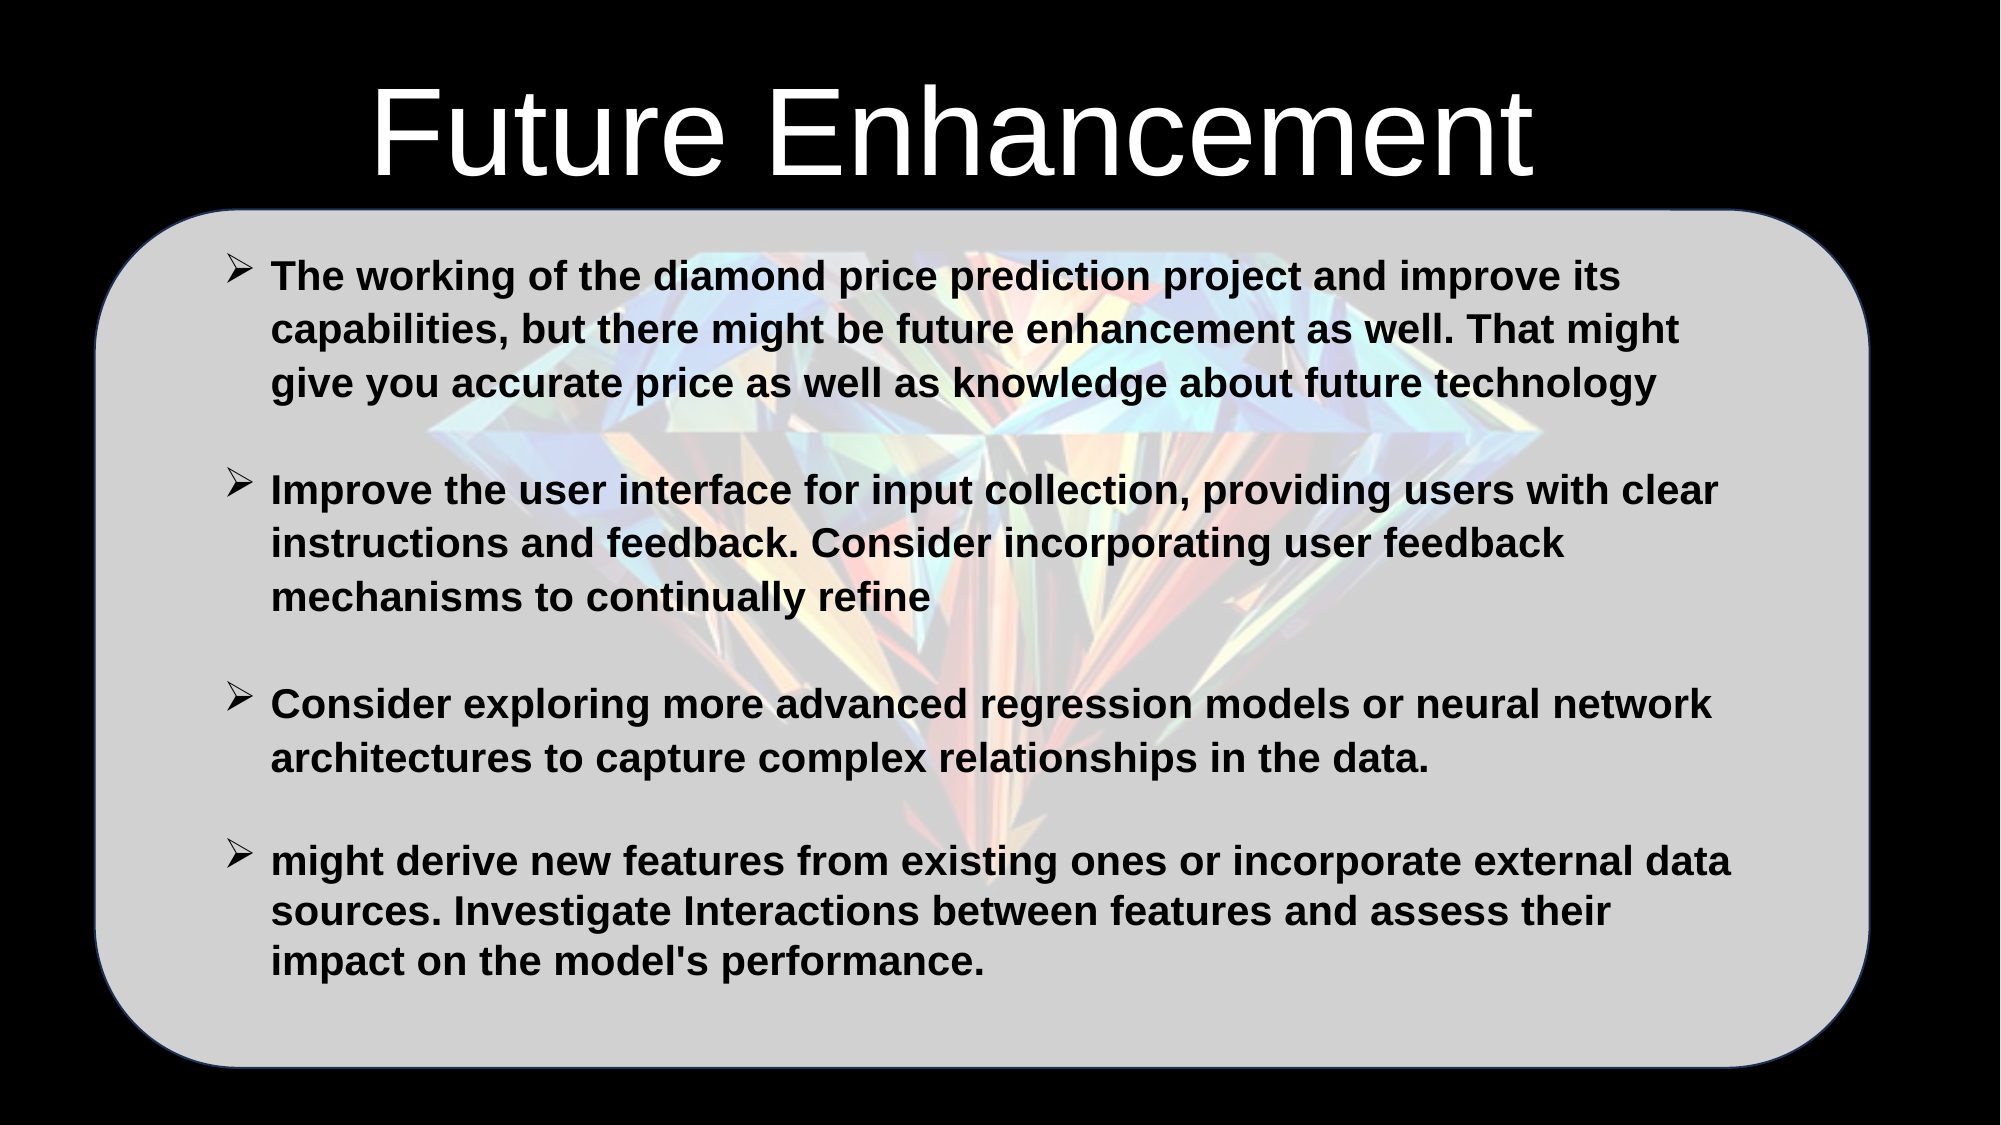

Future Enhancement

The working of the diamond price prediction project and improve its capabilities, but there might be future enhancement as well. That might give you accurate price as well as knowledge about future technology

Improve the user interface for input collection, providing users with clear instructions and feedback. Consider incorporating user feedback mechanisms to continually refine

Consider exploring more advanced regression models or neural network architectures to capture complex relationships in the data.

might derive new features from existing ones or incorporate external data sources. Investigate Interactions between features and assess their impact on the model's performance.